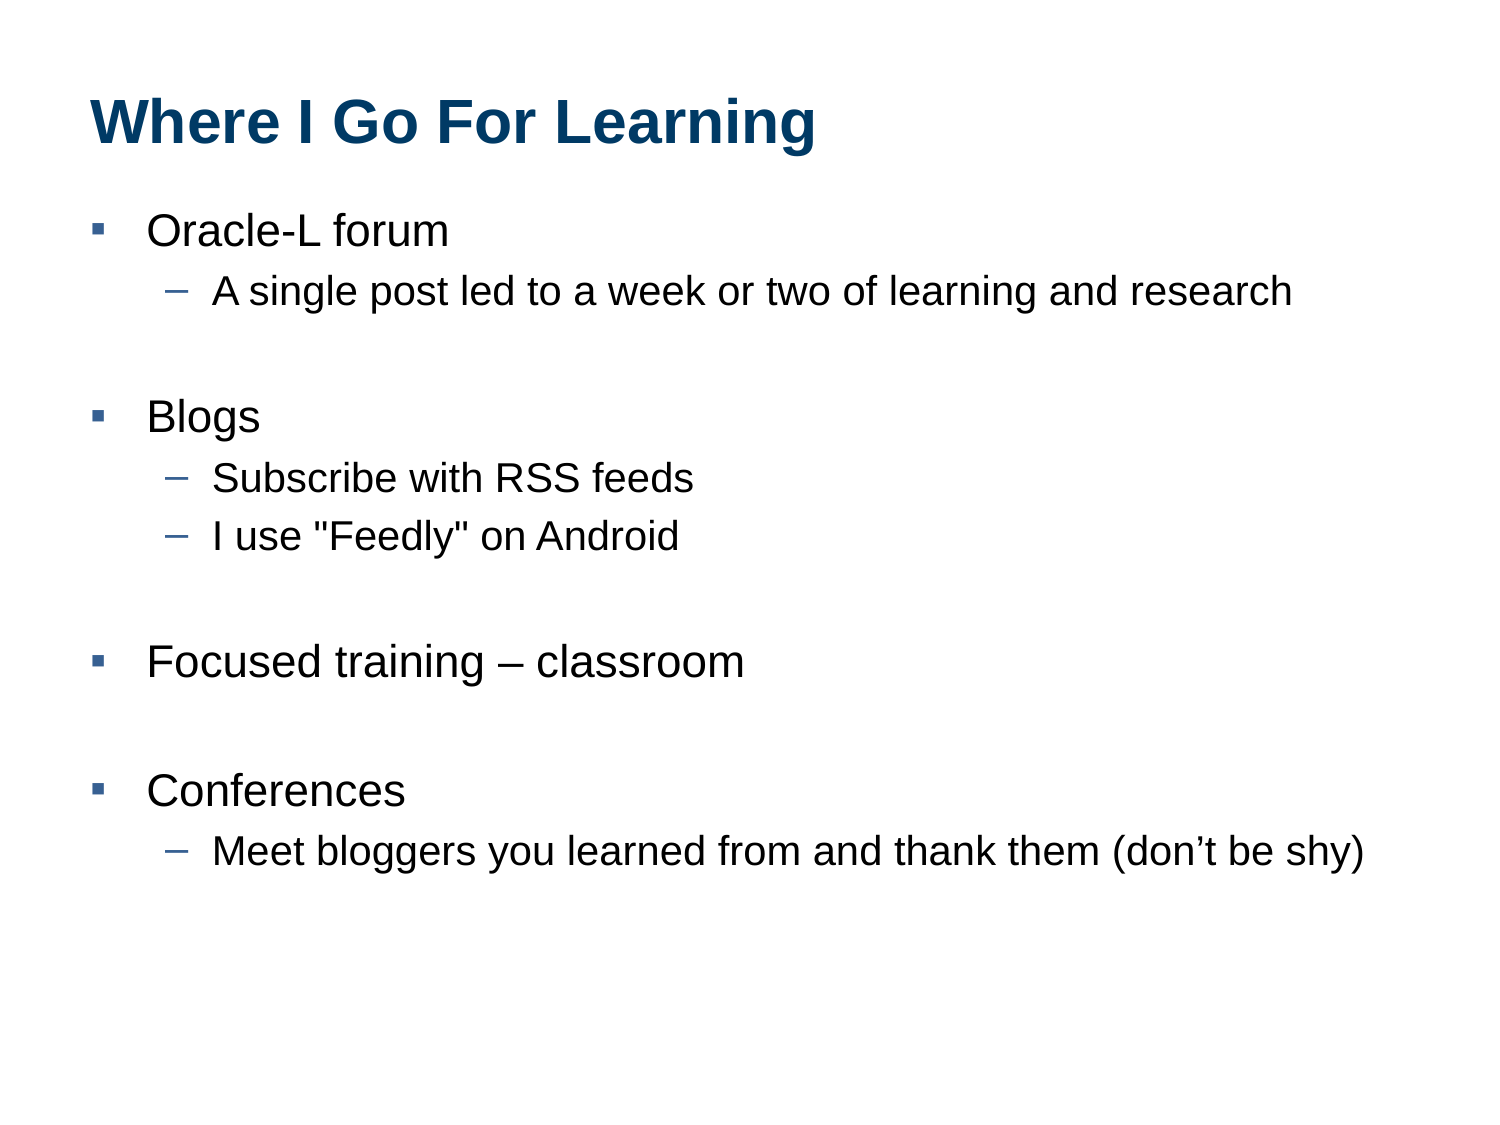

# Where I Go For Learning
Oracle-L forum
A single post led to a week or two of learning and research

Blogs
Subscribe with RSS feeds
I use "Feedly" on Android

Focused training – classroom

Conferences
Meet bloggers you learned from and thank them (don’t be shy)
17